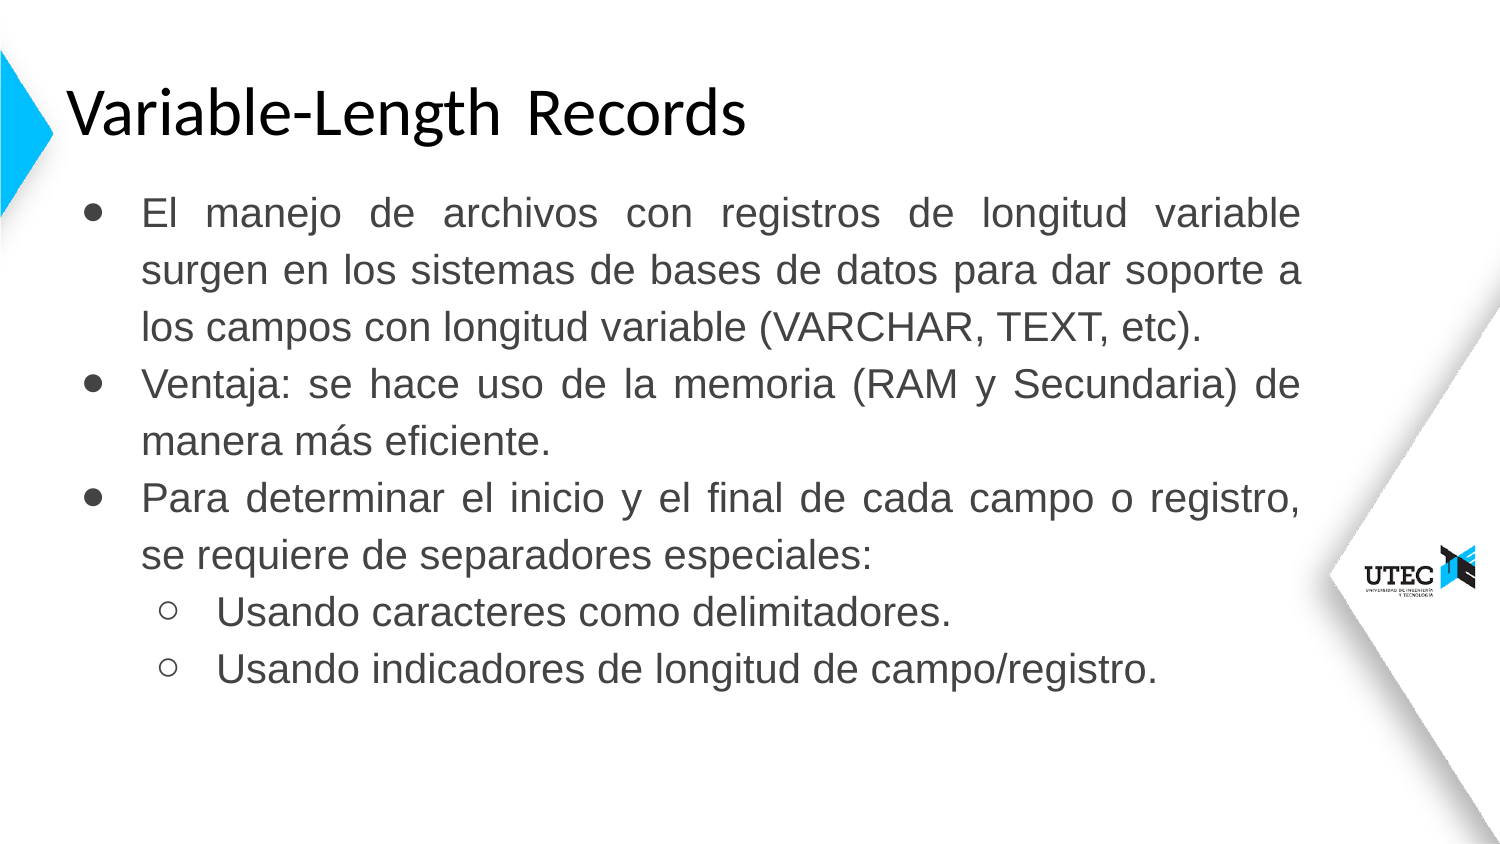

# Variable-Length Records

El manejo de archivos con registros de longitud variable surgen en los sistemas de bases de datos para dar soporte a los campos con longitud variable (VARCHAR, TEXT, etc).
Ventaja: se hace uso de la memoria (RAM y Secundaria) de manera más eficiente.
Para determinar el inicio y el final de cada campo o registro, se requiere de separadores especiales:
Usando caracteres como delimitadores.
Usando indicadores de longitud de campo/registro.